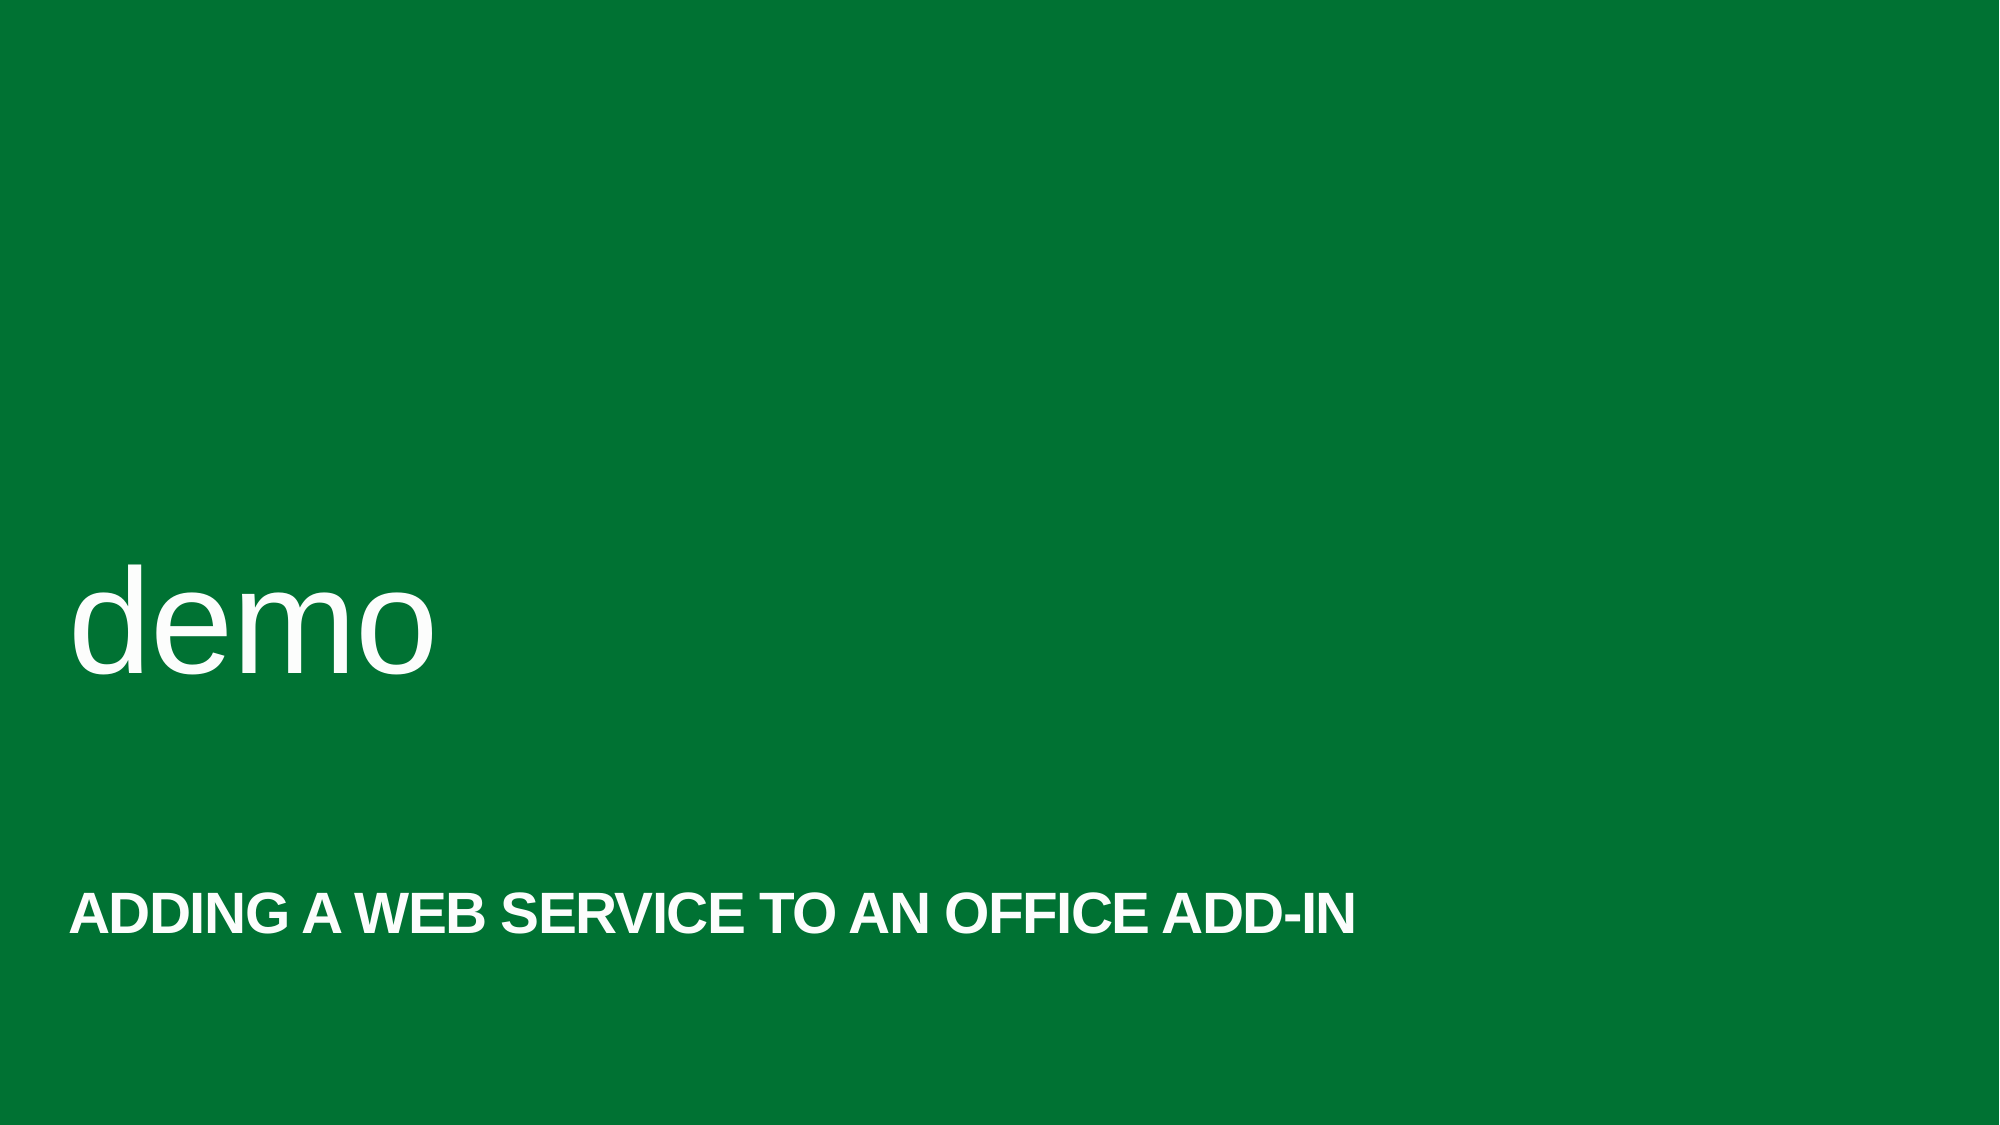

demo
Adding a Web Service to an Office Add-in